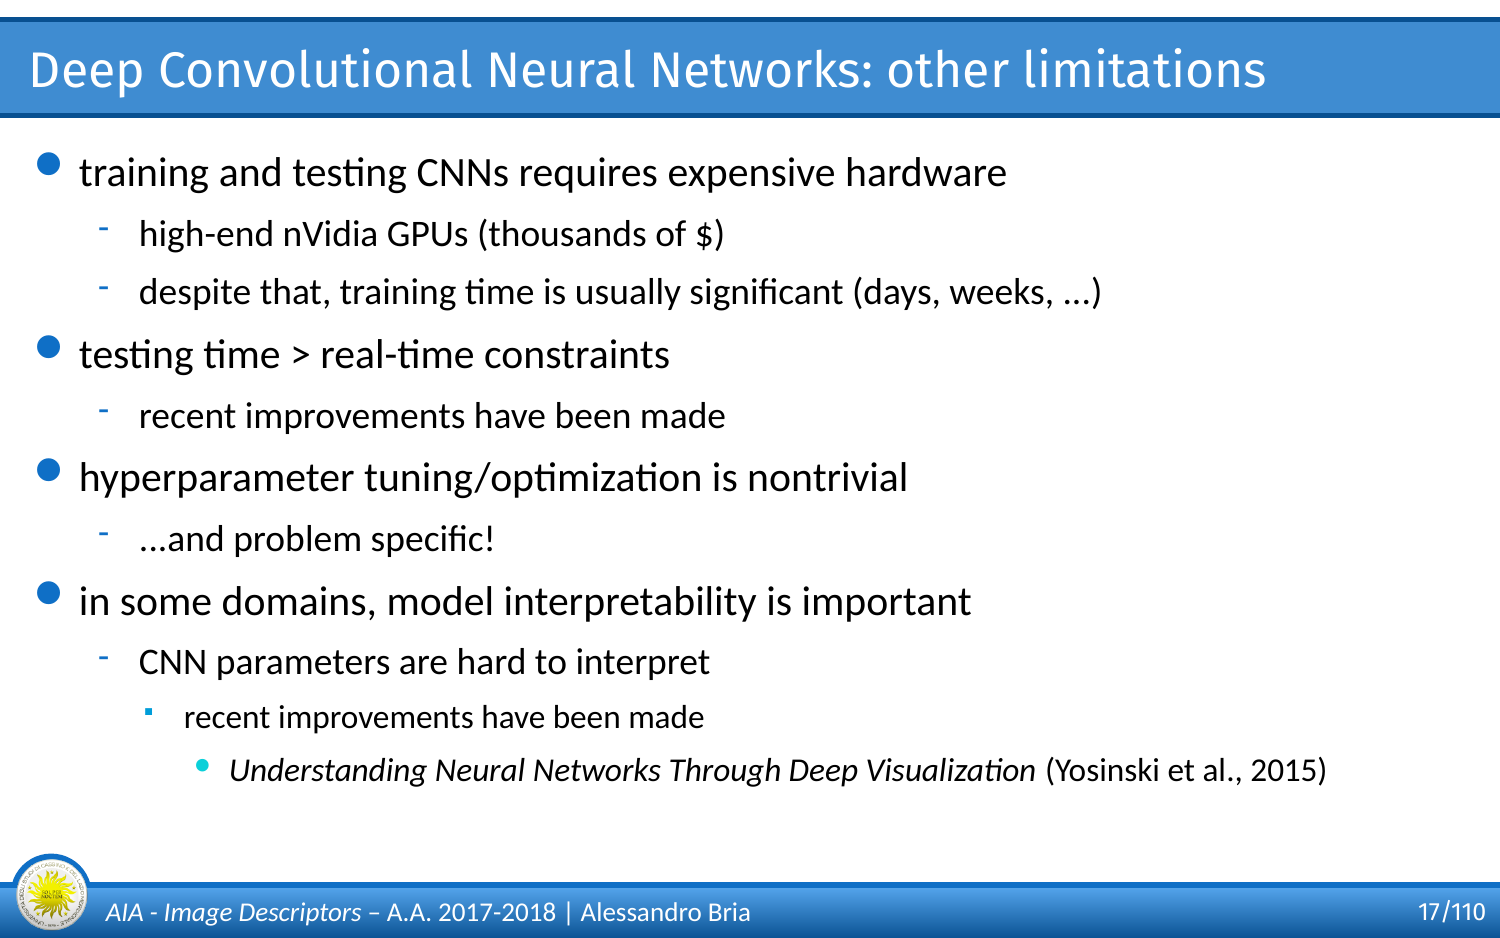

# Deep Convolutional Neural Networks: other limitations
training and testing CNNs requires expensive hardware
high-end nVidia GPUs (thousands of $)
despite that, training time is usually significant (days, weeks, ...)
testing time > real-time constraints
recent improvements have been made
hyperparameter tuning/optimization is nontrivial
...and problem specific!
in some domains, model interpretability is important
CNN parameters are hard to interpret
recent improvements have been made
Understanding Neural Networks Through Deep Visualization (Yosinski et al., 2015)